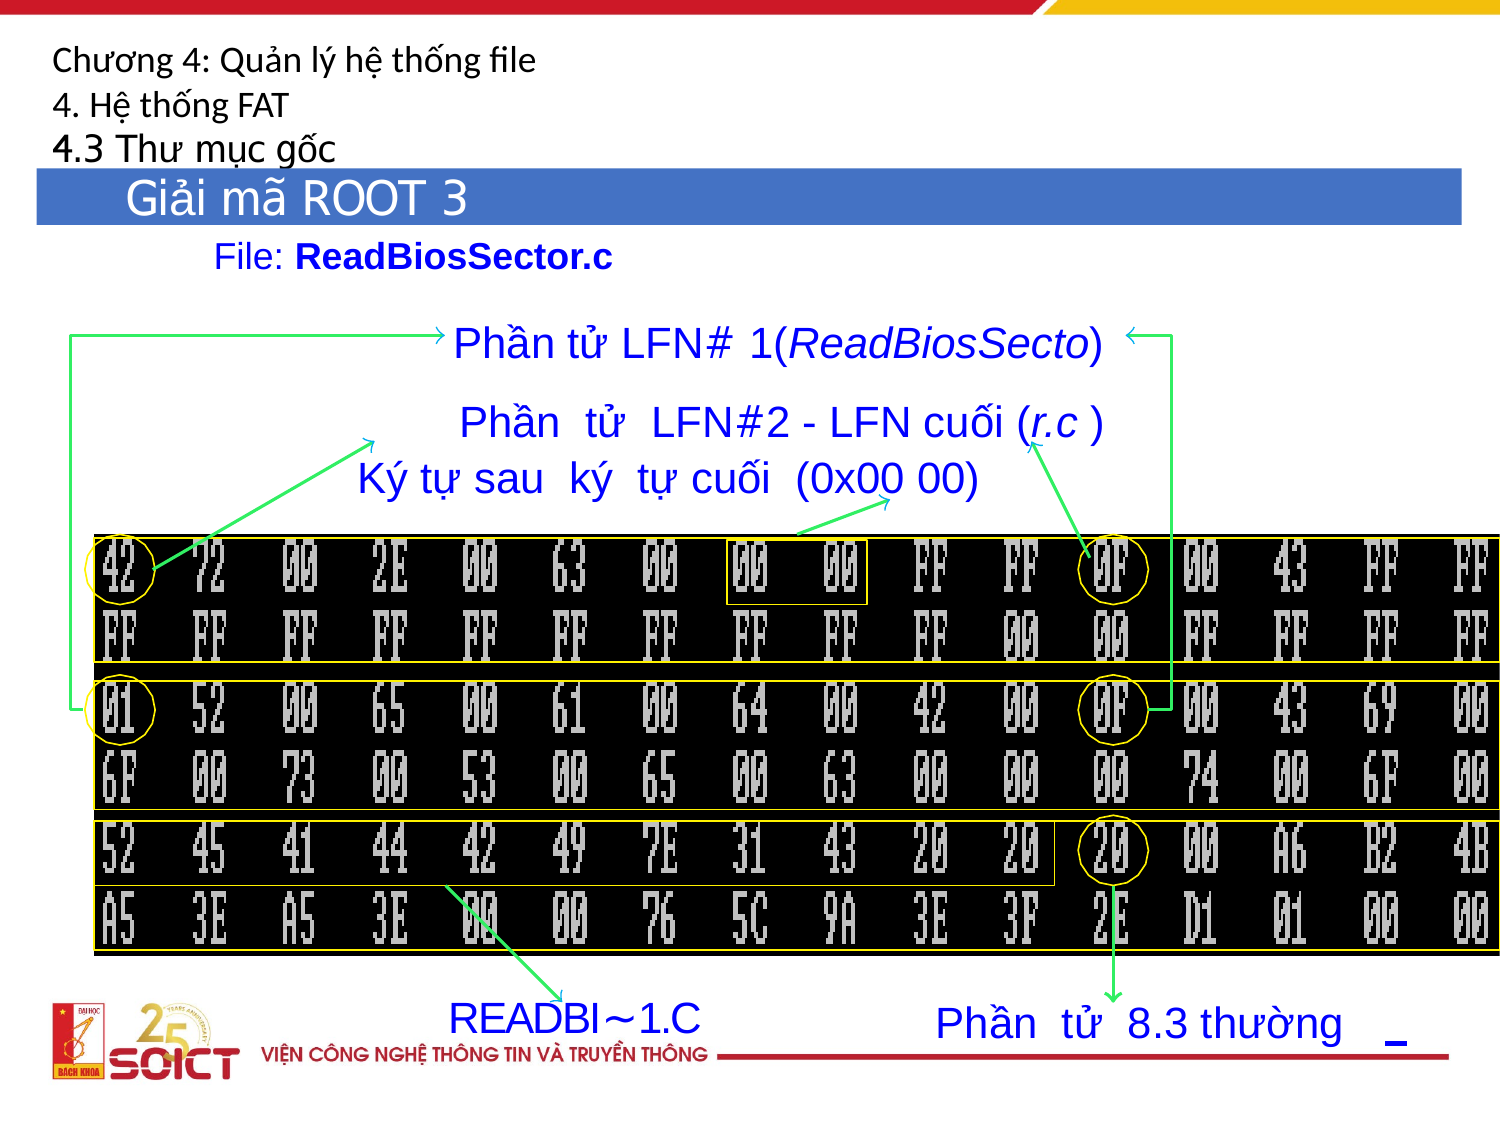

Chương 4: Quản lý hệ thống file
4. Hệ thống FAT
4.3 Thư mục gốc
Giải mã ROOT 3
File: ReadBiosSector.c
Phần tử LFN# 1(ReadBiosSecto)  Phần  tử  LFN#2 - LFN cuối (r.c )
Ký tự sau  ký  tự cuối  (0x00 00)

READBI∼1.C

Phần  tử  8.3 thường